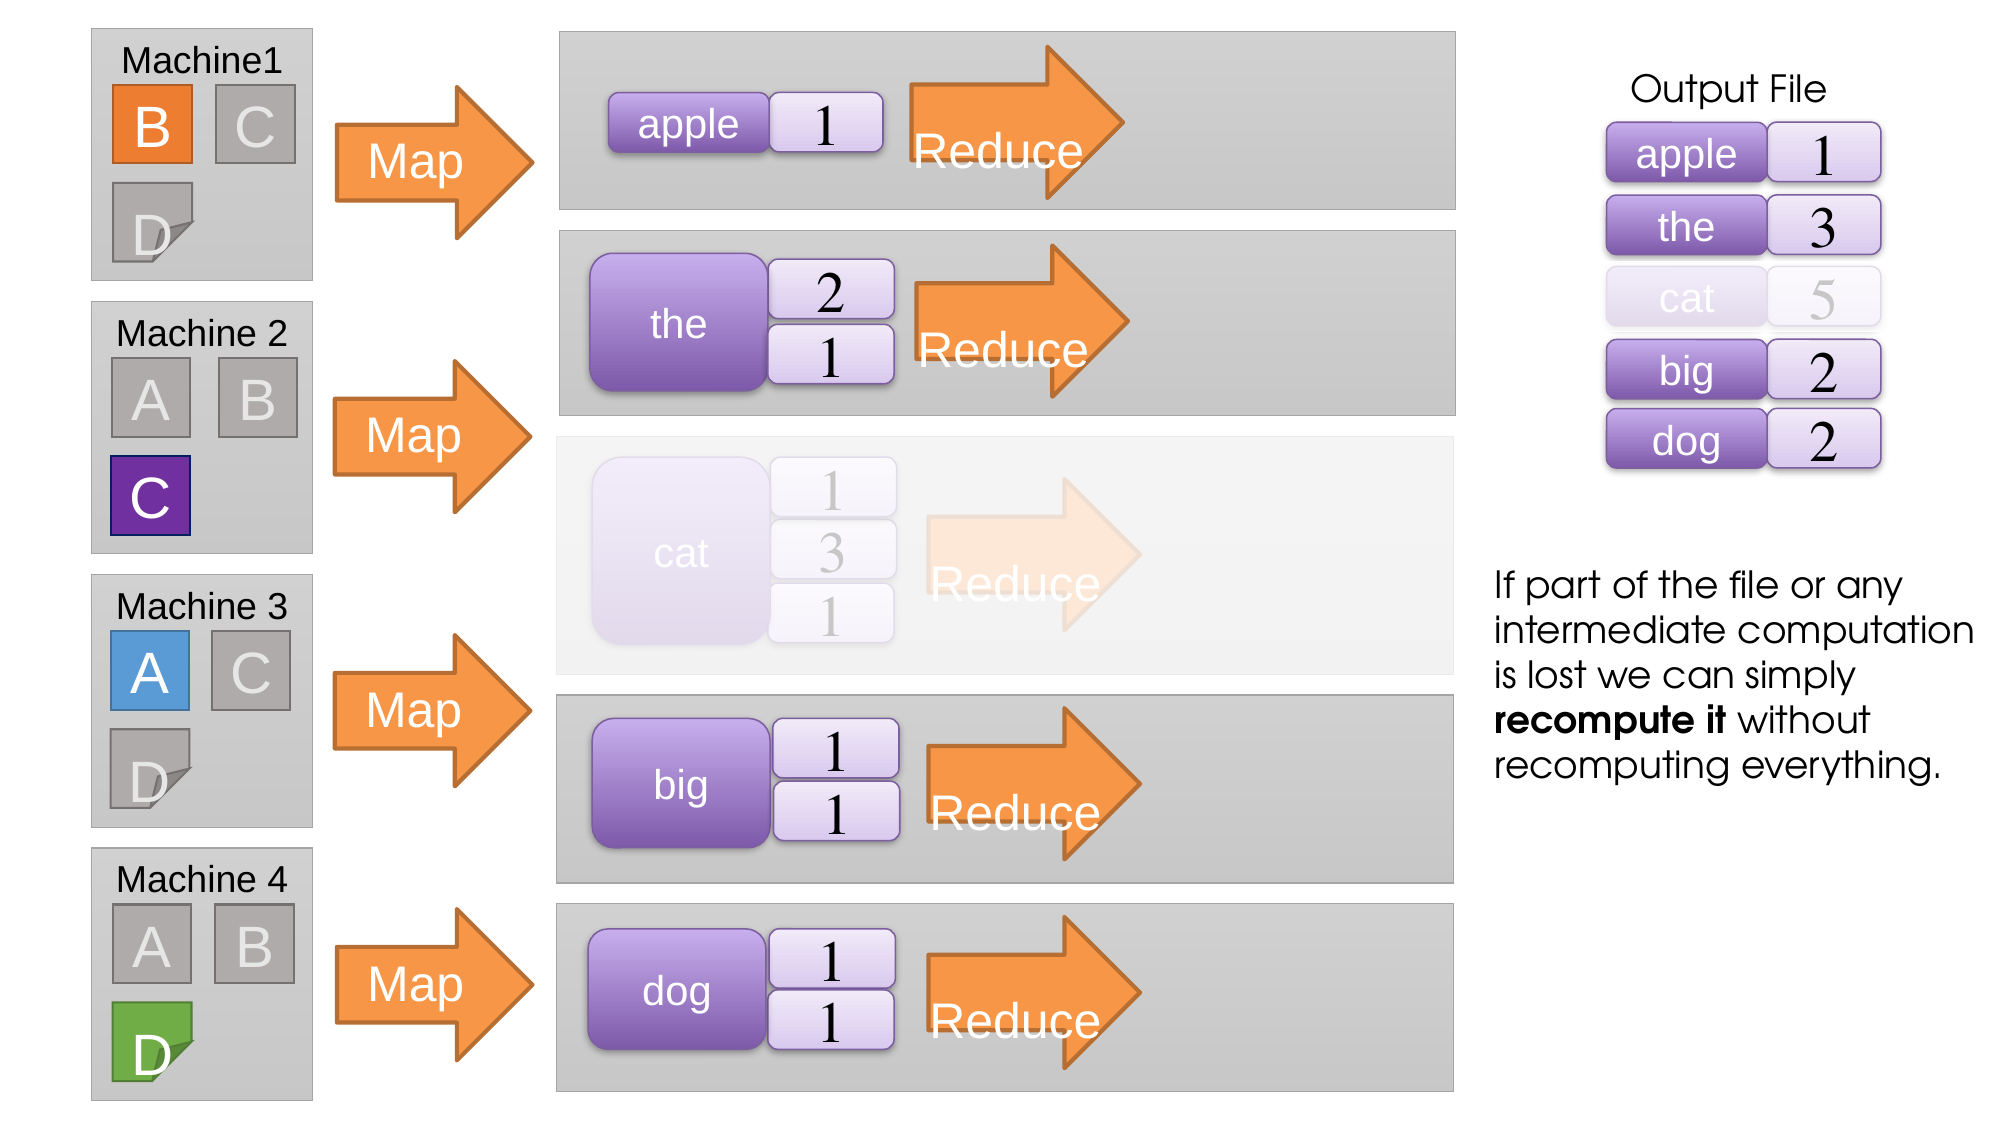

# Executing Map Reduce
Machine1

 Reduce
Output File
B
C
Map
1
apple
1
apple
D
3
the

 Reduce
the
2

5
cat
Machine 2
1
2
big
A
B
Map
2
dog

C
cat
1
 Reduce
3
If part of the file or any intermediate computation is lost we can simply recompute it without recomputing everything.
Machine 3
1
A
C
Map

 Reduce
big
1
D
1
Machine 4

A
B
Map
 Reduce
dog
1
1
D